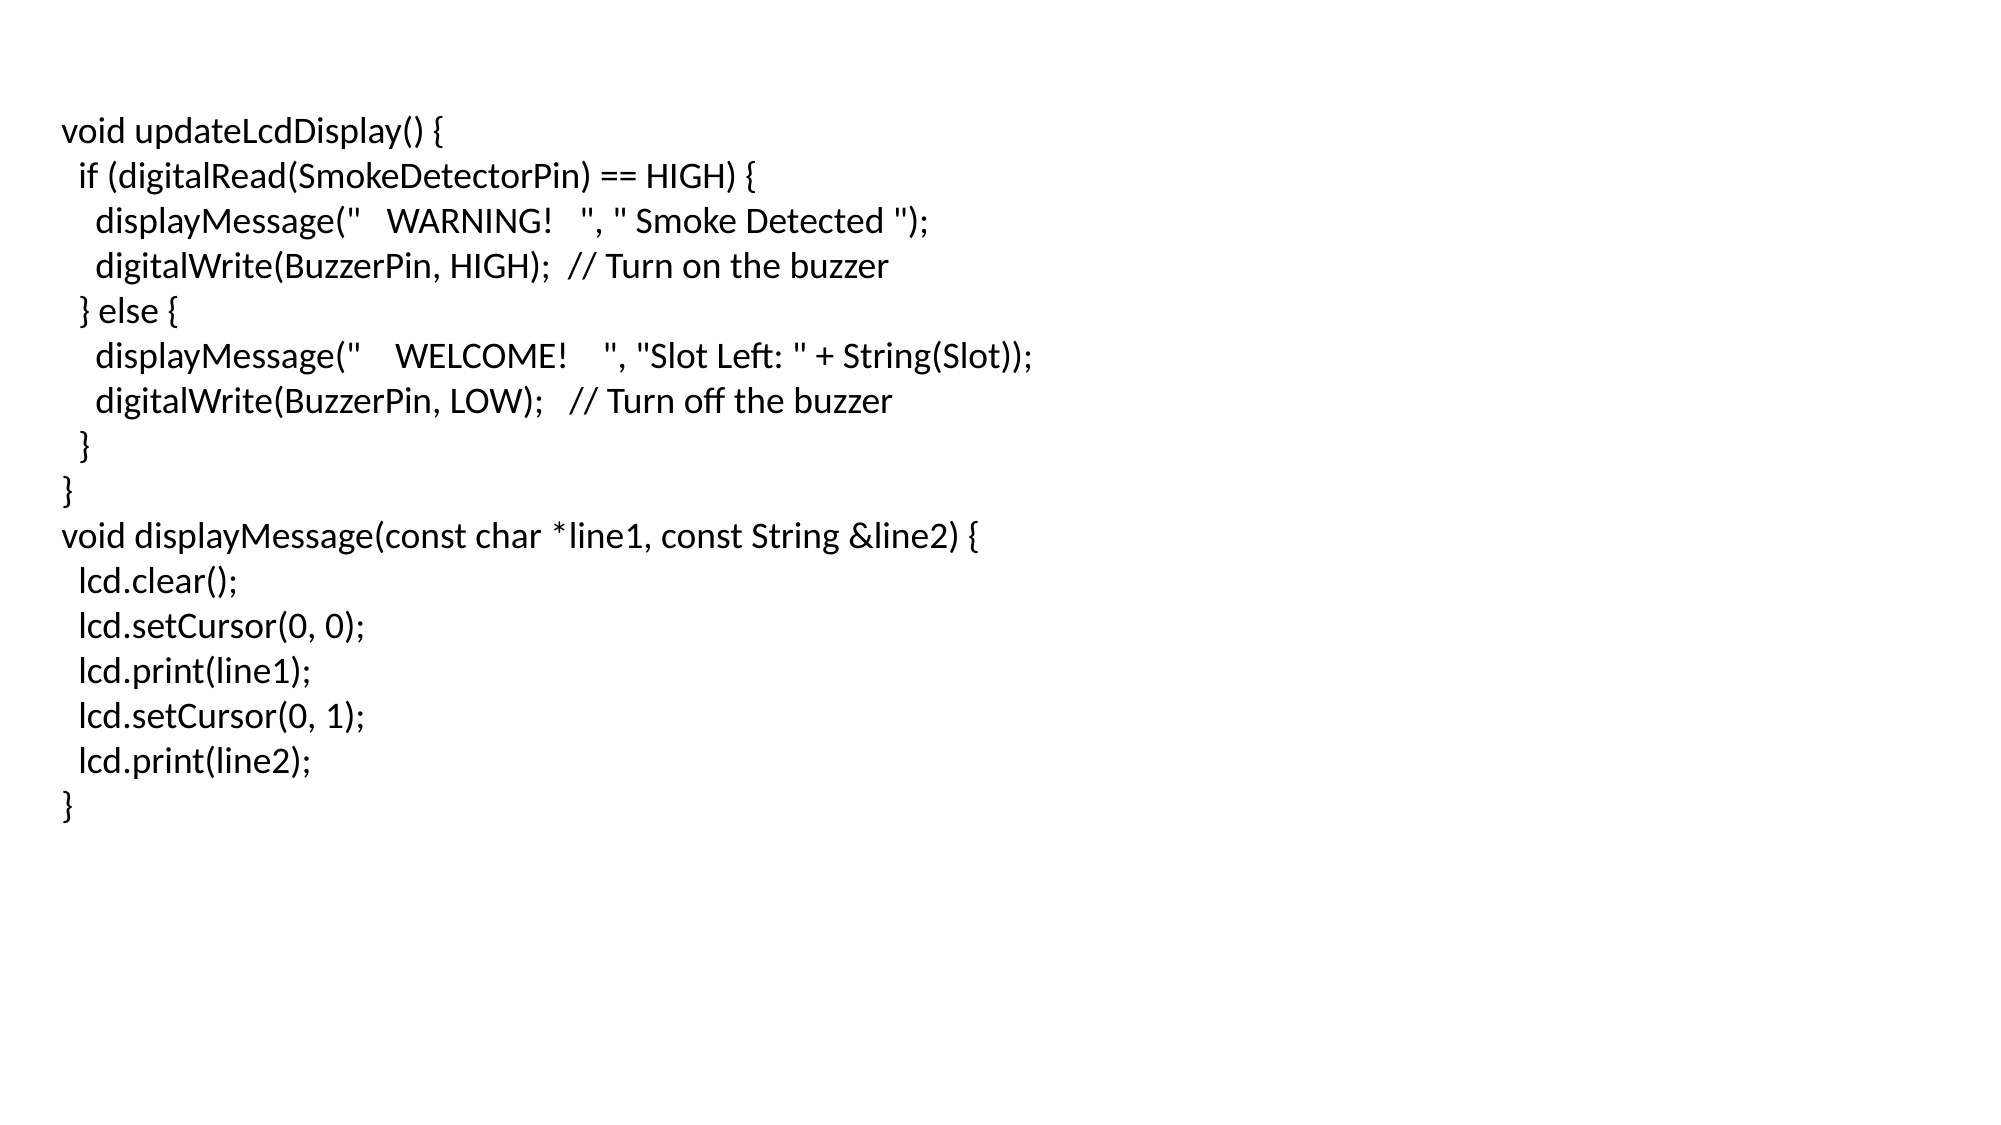

void updateLcdDisplay() {
  if (digitalRead(SmokeDetectorPin) == HIGH) {
    displayMessage("   WARNING!   ", " Smoke Detected ");
    digitalWrite(BuzzerPin, HIGH);  // Turn on the buzzer
  } else {
    displayMessage("    WELCOME!    ", "Slot Left: " + String(Slot));
    digitalWrite(BuzzerPin, LOW);   // Turn off the buzzer
  }
}
void displayMessage(const char *line1, const String &line2) {
  lcd.clear();
  lcd.setCursor(0, 0);
  lcd.print(line1);
  lcd.setCursor(0, 1);
  lcd.print(line2);
}